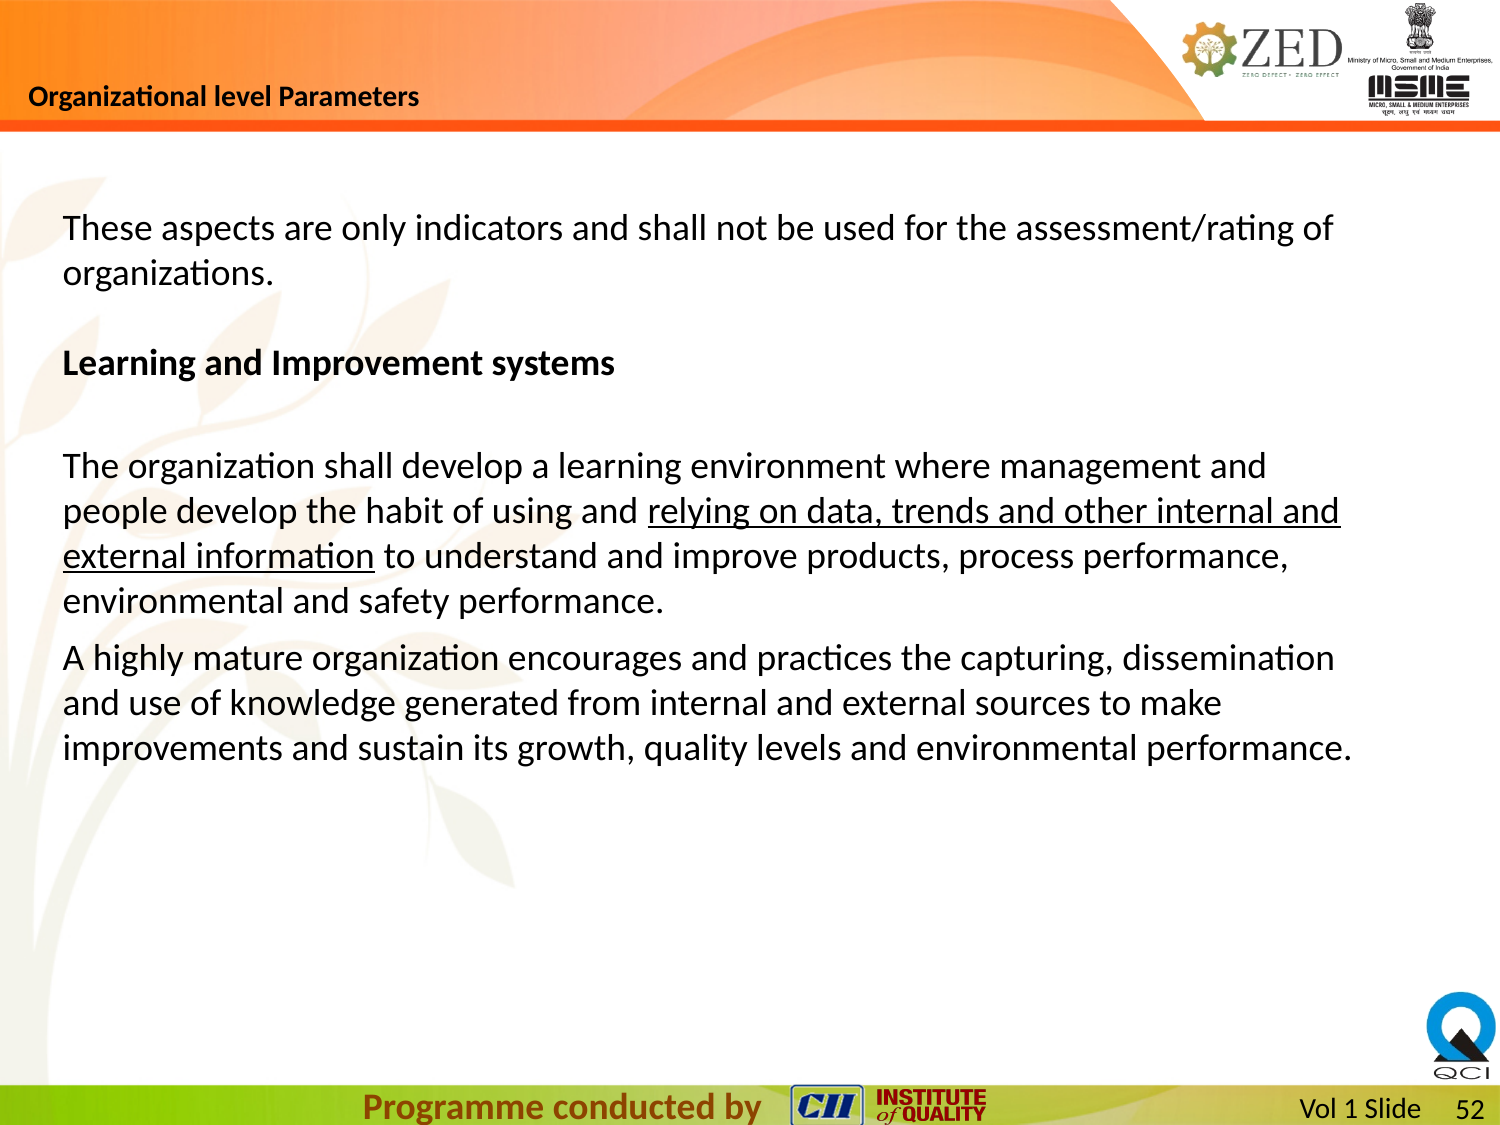

# Organizational level Parameters
These aspects are only indicators and shall not be used for the assessment/rating of organizations.

Learning and Improvement systems
The organization shall develop a learning environment where management and people develop the habit of using and relying on data, trends and other internal and external information to understand and improve products, process performance, environmental and safety performance.
A highly mature organization encourages and practices the capturing, dissemination and use of knowledge generated from internal and external sources to make improvements and sustain its growth, quality levels and environmental performance.